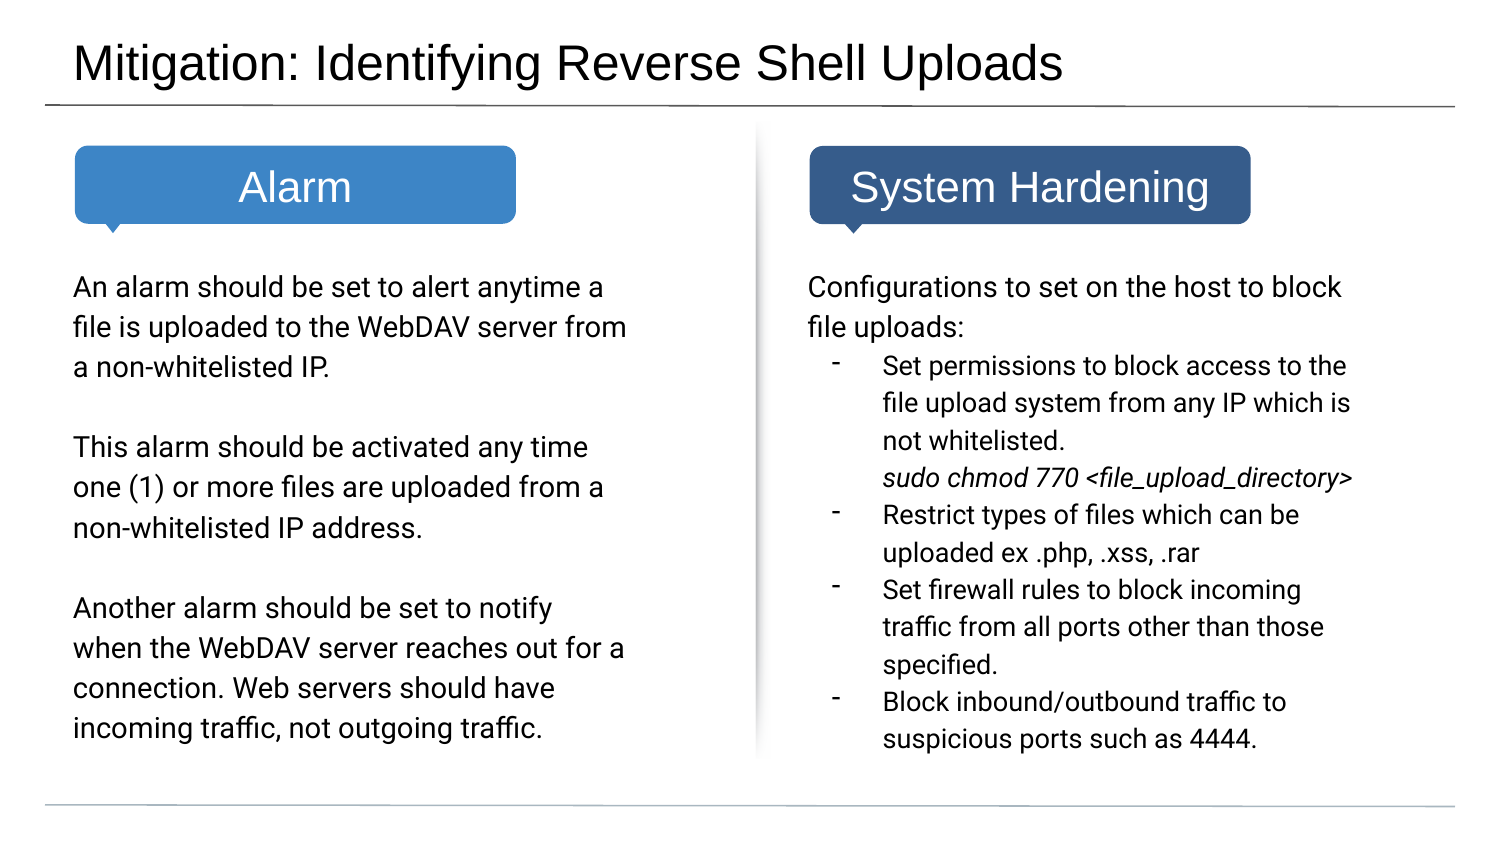

# Mitigation: Identifying Reverse Shell Uploads
An alarm should be set to alert anytime a file is uploaded to the WebDAV server from a non-whitelisted IP.

This alarm should be activated any time one (1) or more files are uploaded from a non-whitelisted IP address.

Another alarm should be set to notify when the WebDAV server reaches out for a connection. Web servers should have incoming traffic, not outgoing traffic.

Configurations to set on the host to block file uploads:
Set permissions to block access to the file upload system from any IP which is not whitelisted.
sudo chmod 770 <file_upload_directory>
Restrict types of files which can be uploaded ex .php, .xss, .rar
Set firewall rules to block incoming traffic from all ports other than those specified.
Block inbound/outbound traffic to suspicious ports such as 4444.